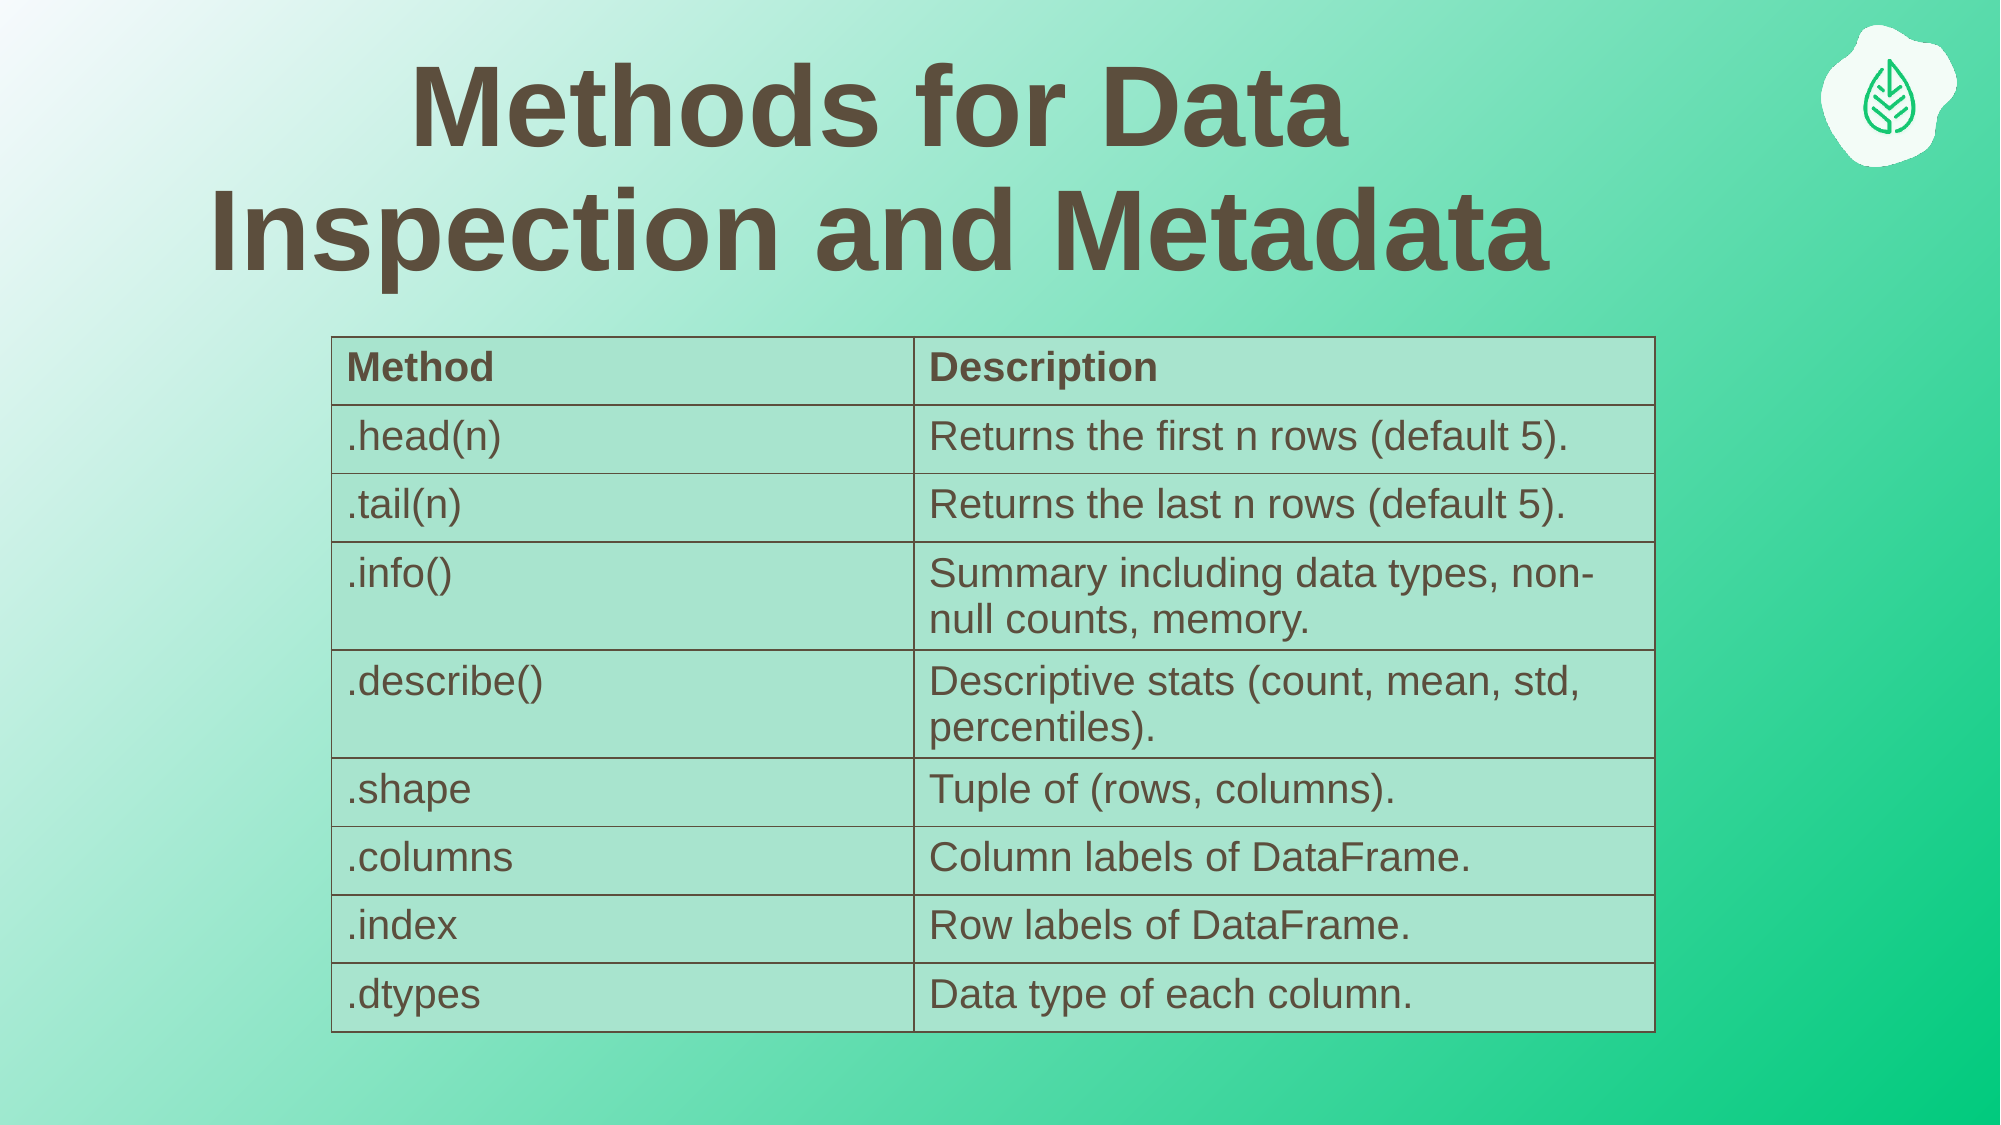

# Methods for Data Inspection and Metadata
| Method | Description |
| --- | --- |
| .head(n) | Returns the first n rows (default 5). |
| .tail(n) | Returns the last n rows (default 5). |
| .info() | Summary including data types, non-null counts, memory. |
| .describe() | Descriptive stats (count, mean, std, percentiles). |
| .shape | Tuple of (rows, columns). |
| .columns | Column labels of DataFrame. |
| .index | Row labels of DataFrame. |
| .dtypes | Data type of each column. |